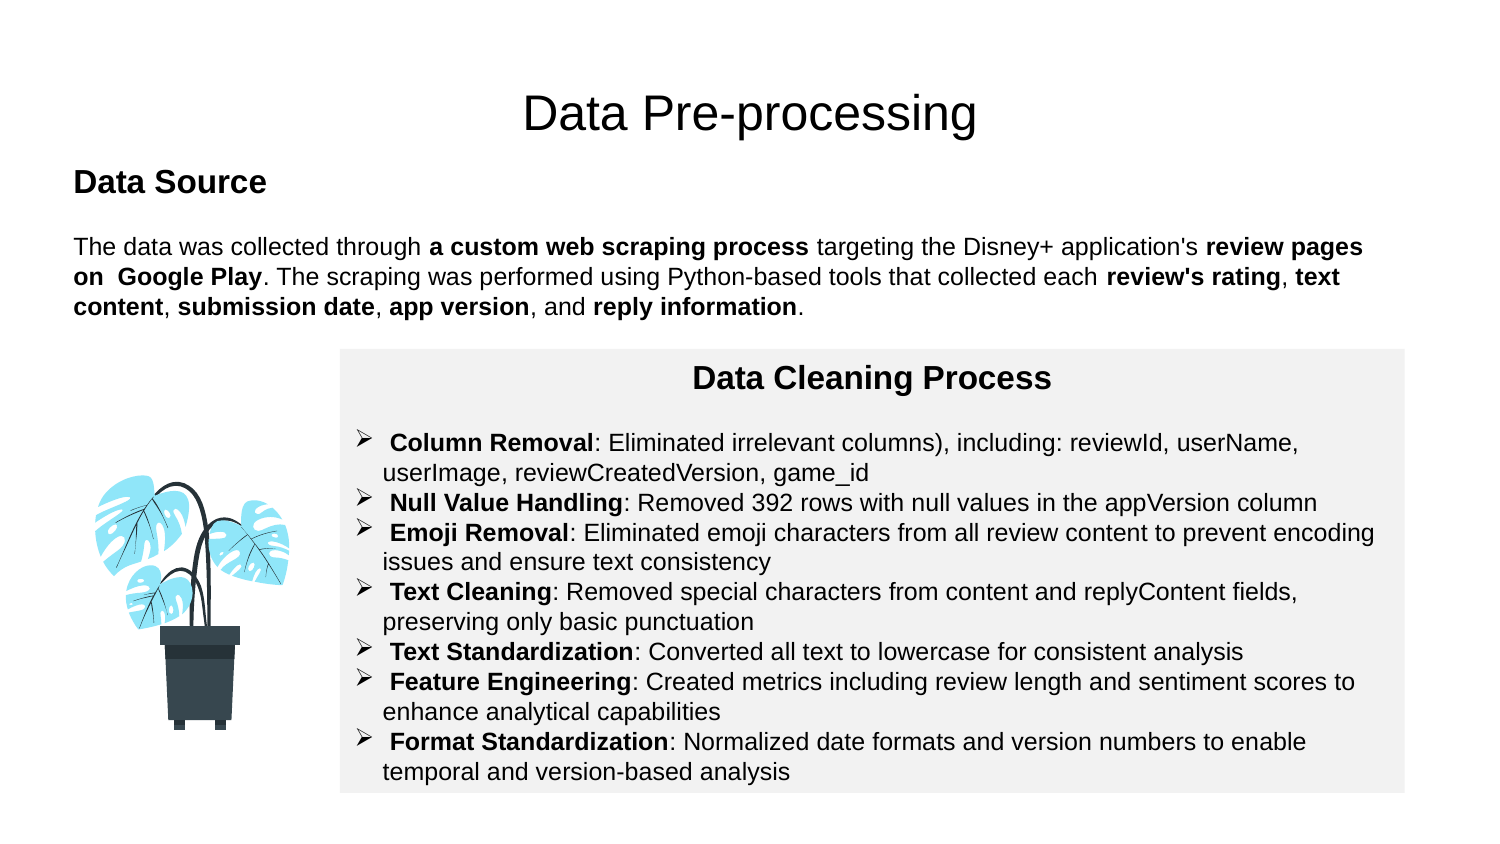

Data Pre-processing
Data Source

The data was collected through a custom web scraping process targeting the Disney+ application's review pages on  Google Play. The scraping was performed using Python-based tools that collected each review's rating, text content, submission date, app version, and reply information.
Data Cleaning Process

 Column Removal: Eliminated irrelevant columns), including: reviewId, userName, userImage, reviewCreatedVersion, game_id
 Null Value Handling: Removed 392 rows with null values in the appVersion column
 Emoji Removal: Eliminated emoji characters from all review content to prevent encoding issues and ensure text consistency
 Text Cleaning: Removed special characters from content and replyContent fields, preserving only basic punctuation
 Text Standardization: Converted all text to lowercase for consistent analysis
 Feature Engineering: Created metrics including review length and sentiment scores to enhance analytical capabilities
 Format Standardization: Normalized date formats and version numbers to enable temporal and version-based analysis